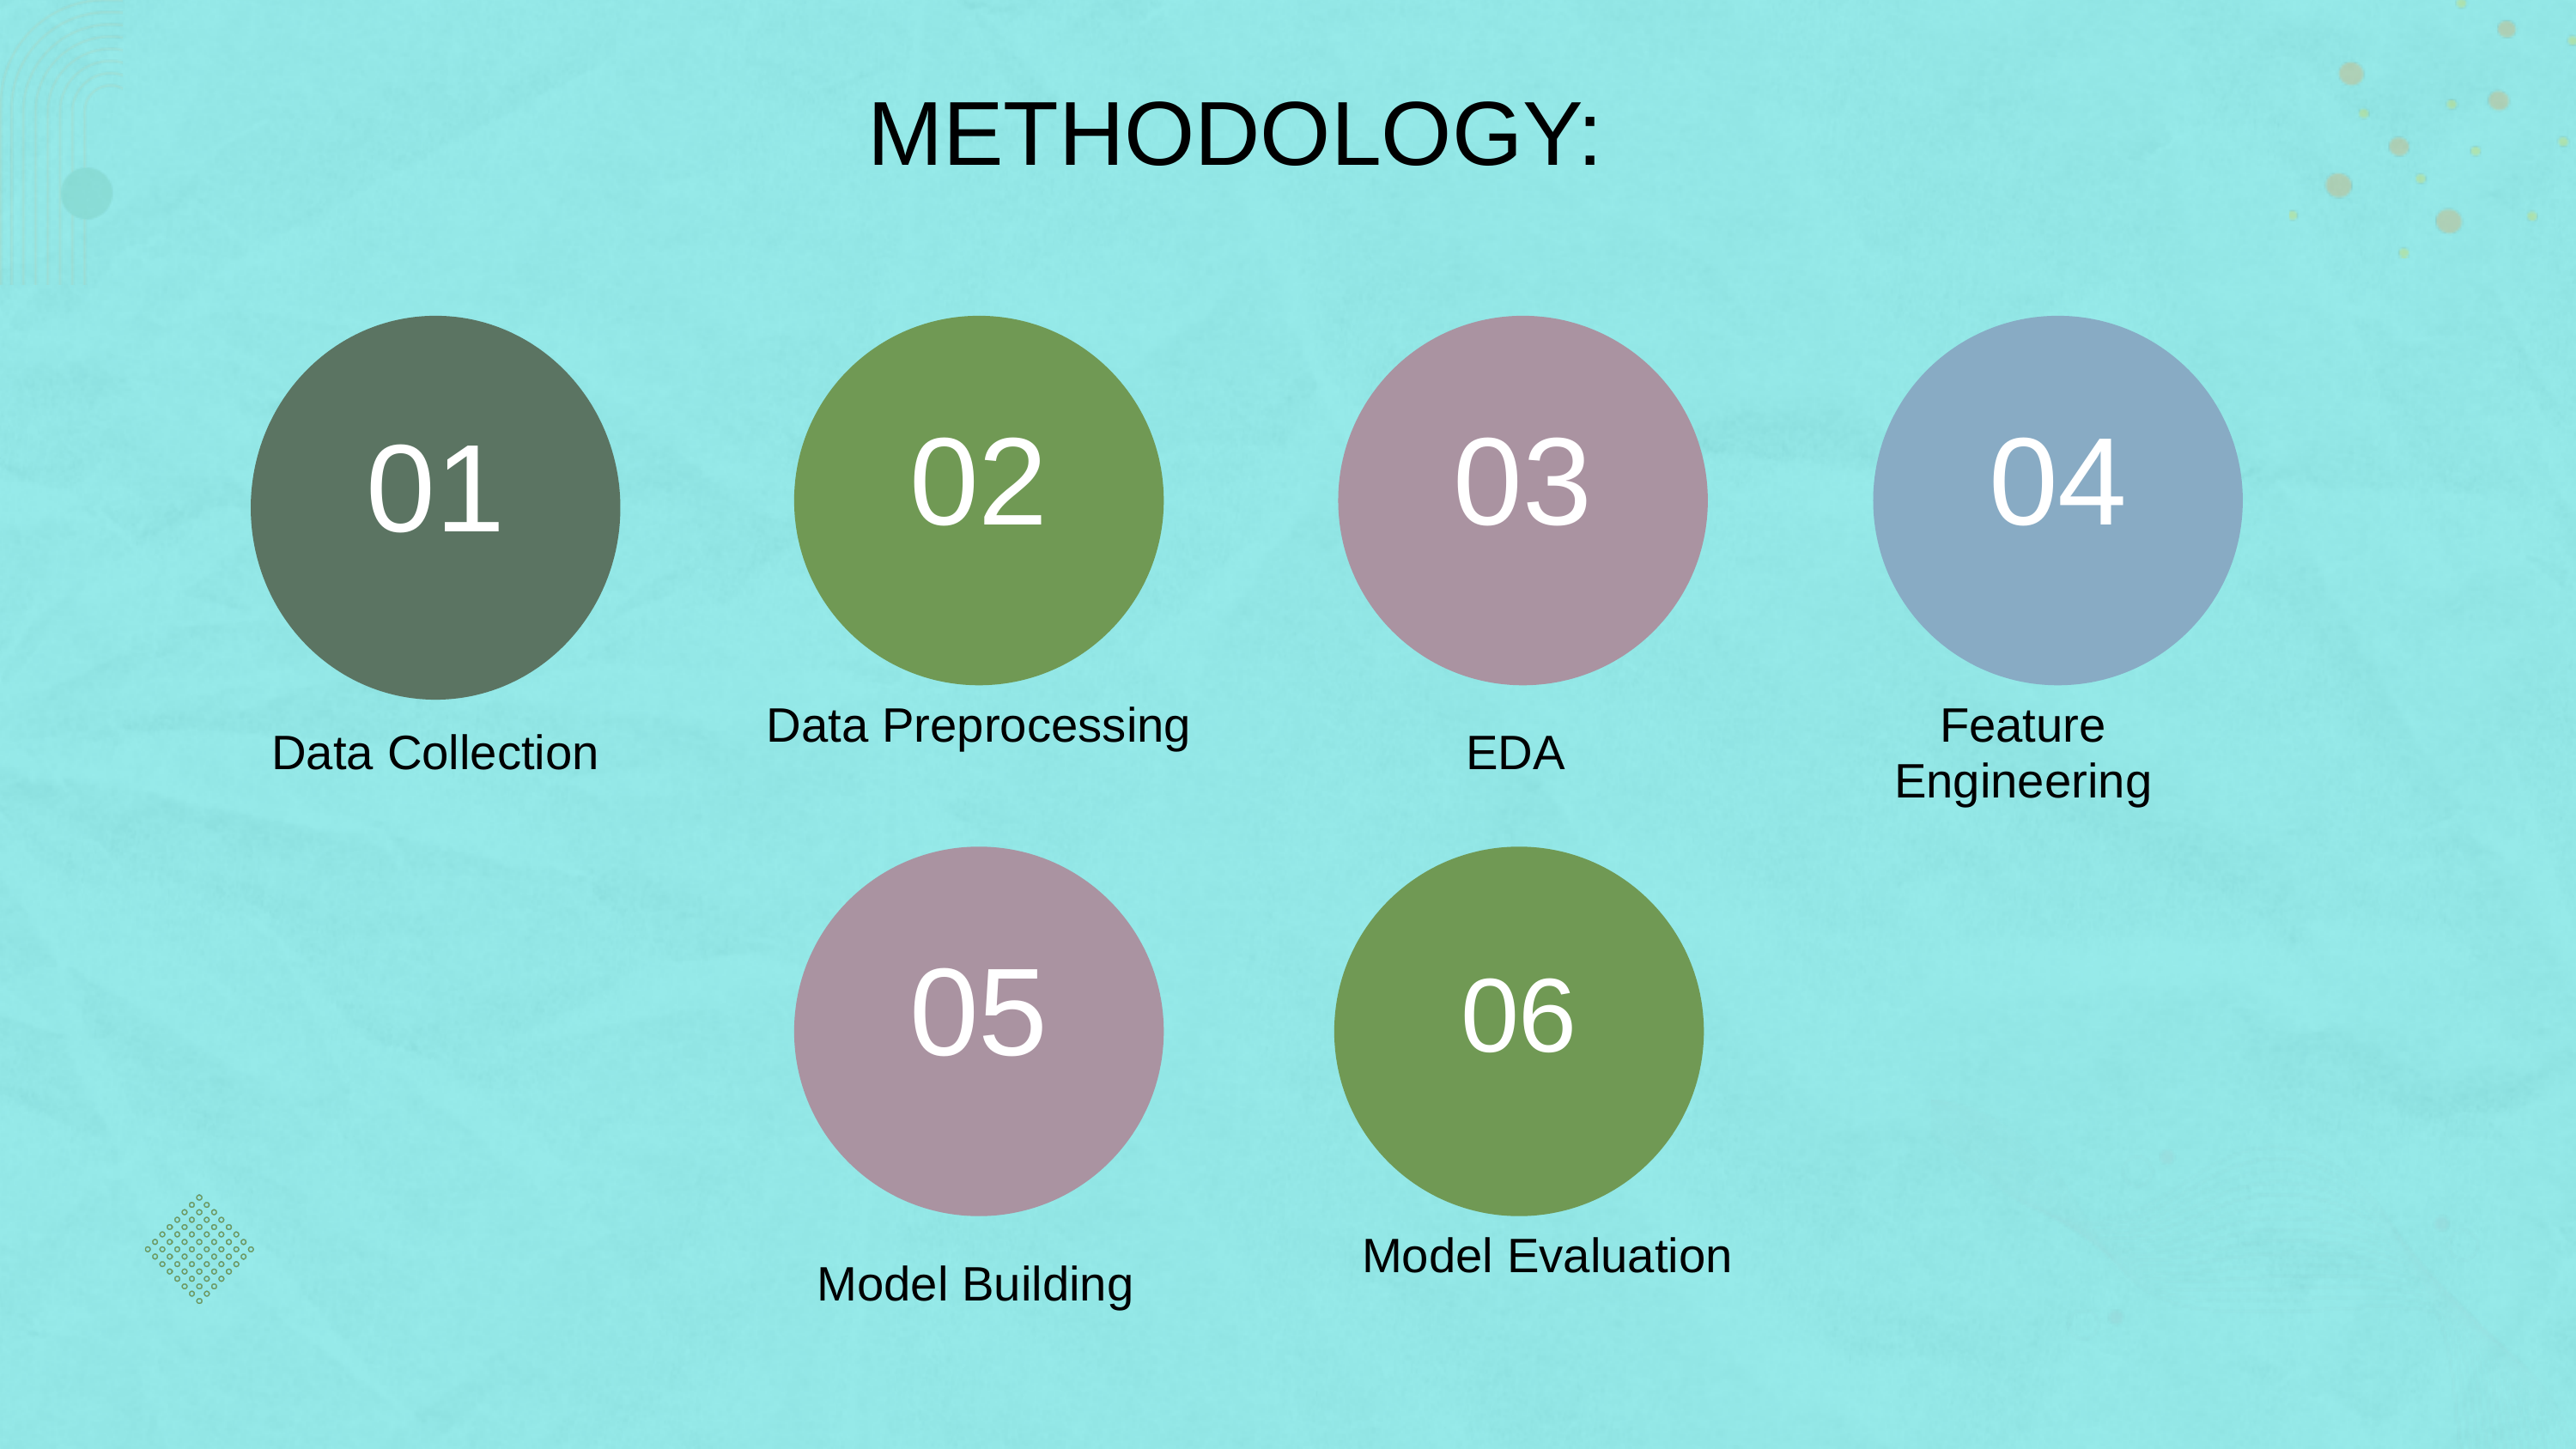

METHODOLOGY:

01

02

03

04
Data Preprocessing
Feature Engineering
Data Collection
EDA

05

06

Model Evaluation
Model Building